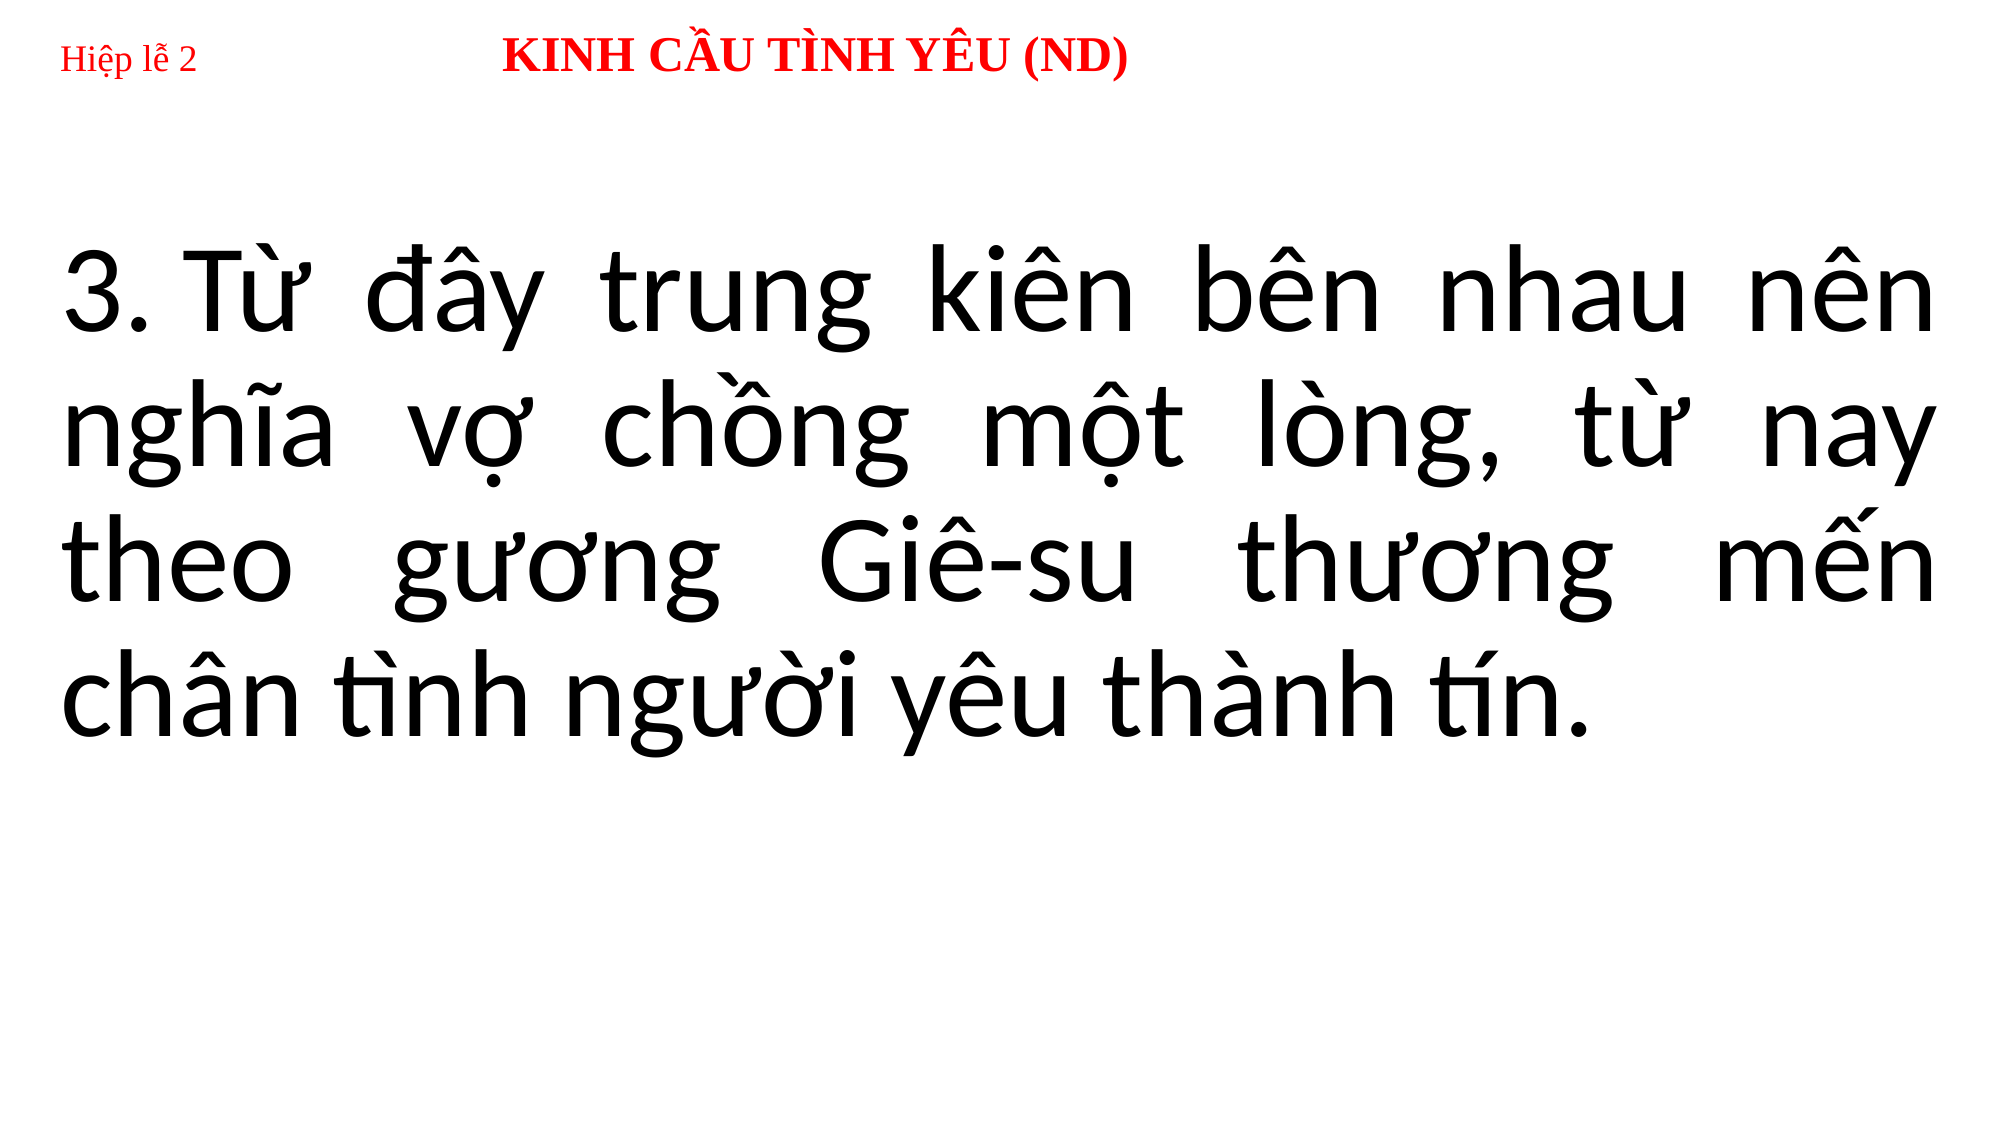

# Hiệp lễ 2                                KINH CẦU TÌNH YÊU (ND)
3. Từ đây trung kiên bên nhau nên nghĩa vợ chồng một lòng, từ nay theo gương Giê-su thương mến chân tình người yêu thành tín.